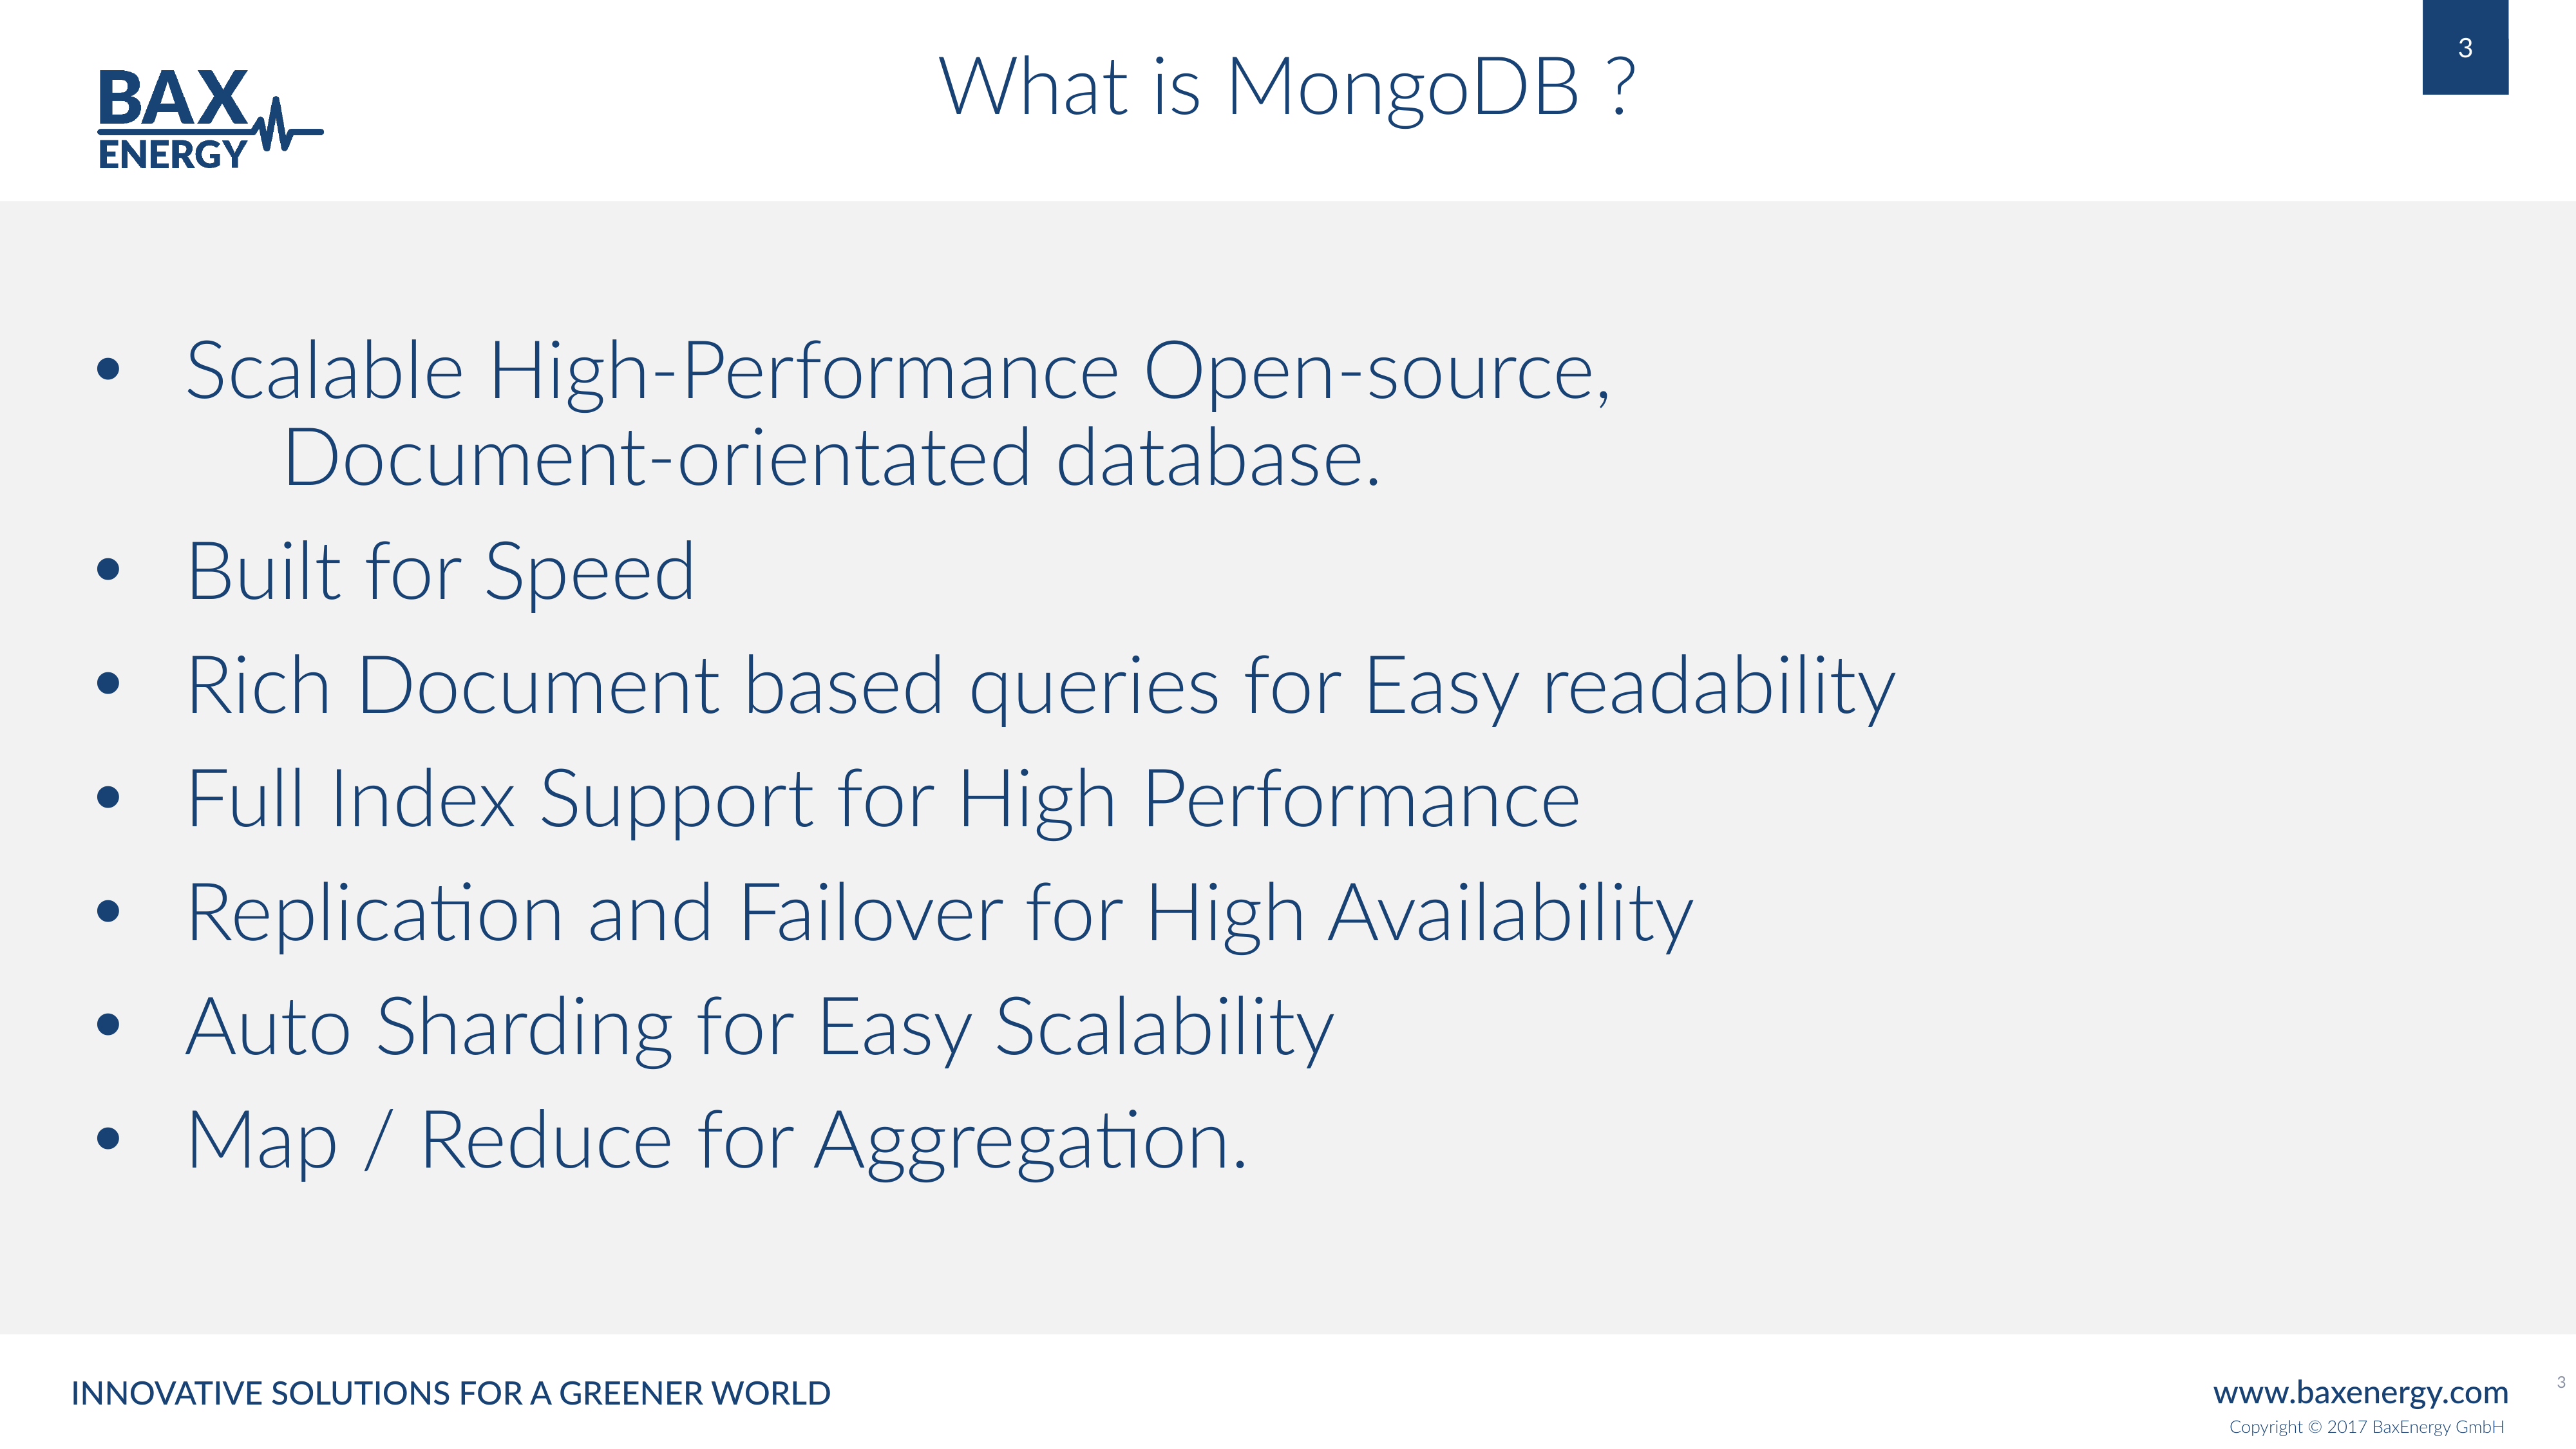

What is MongoDB ?
Scalable High-Performance Open-source,
	Document-orientated database.
Built for Speed
Rich Document based queries for Easy readability
Full Index Support for High Performance
Replication and Failover for High Availability
Auto Sharding for Easy Scalability
Map / Reduce for Aggregation.
3